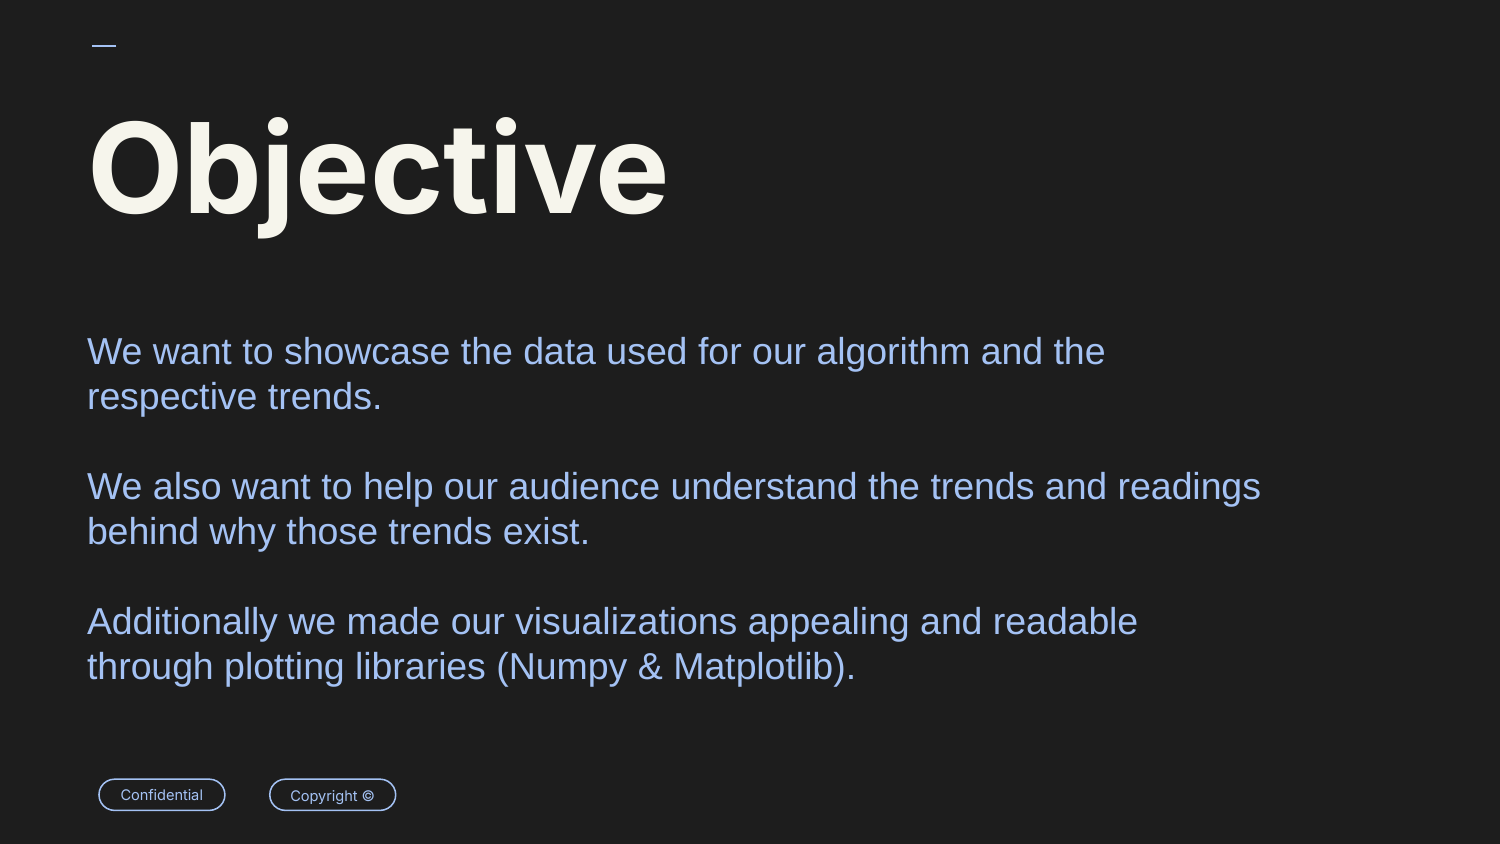

# Objective

We want to showcase the data used for our algorithm and the respective trends.

We also want to help our audience understand the trends and readings behind why those trends exist.

Additionally we made our visualizations appealing and readable through plotting libraries (Numpy & Matplotlib).